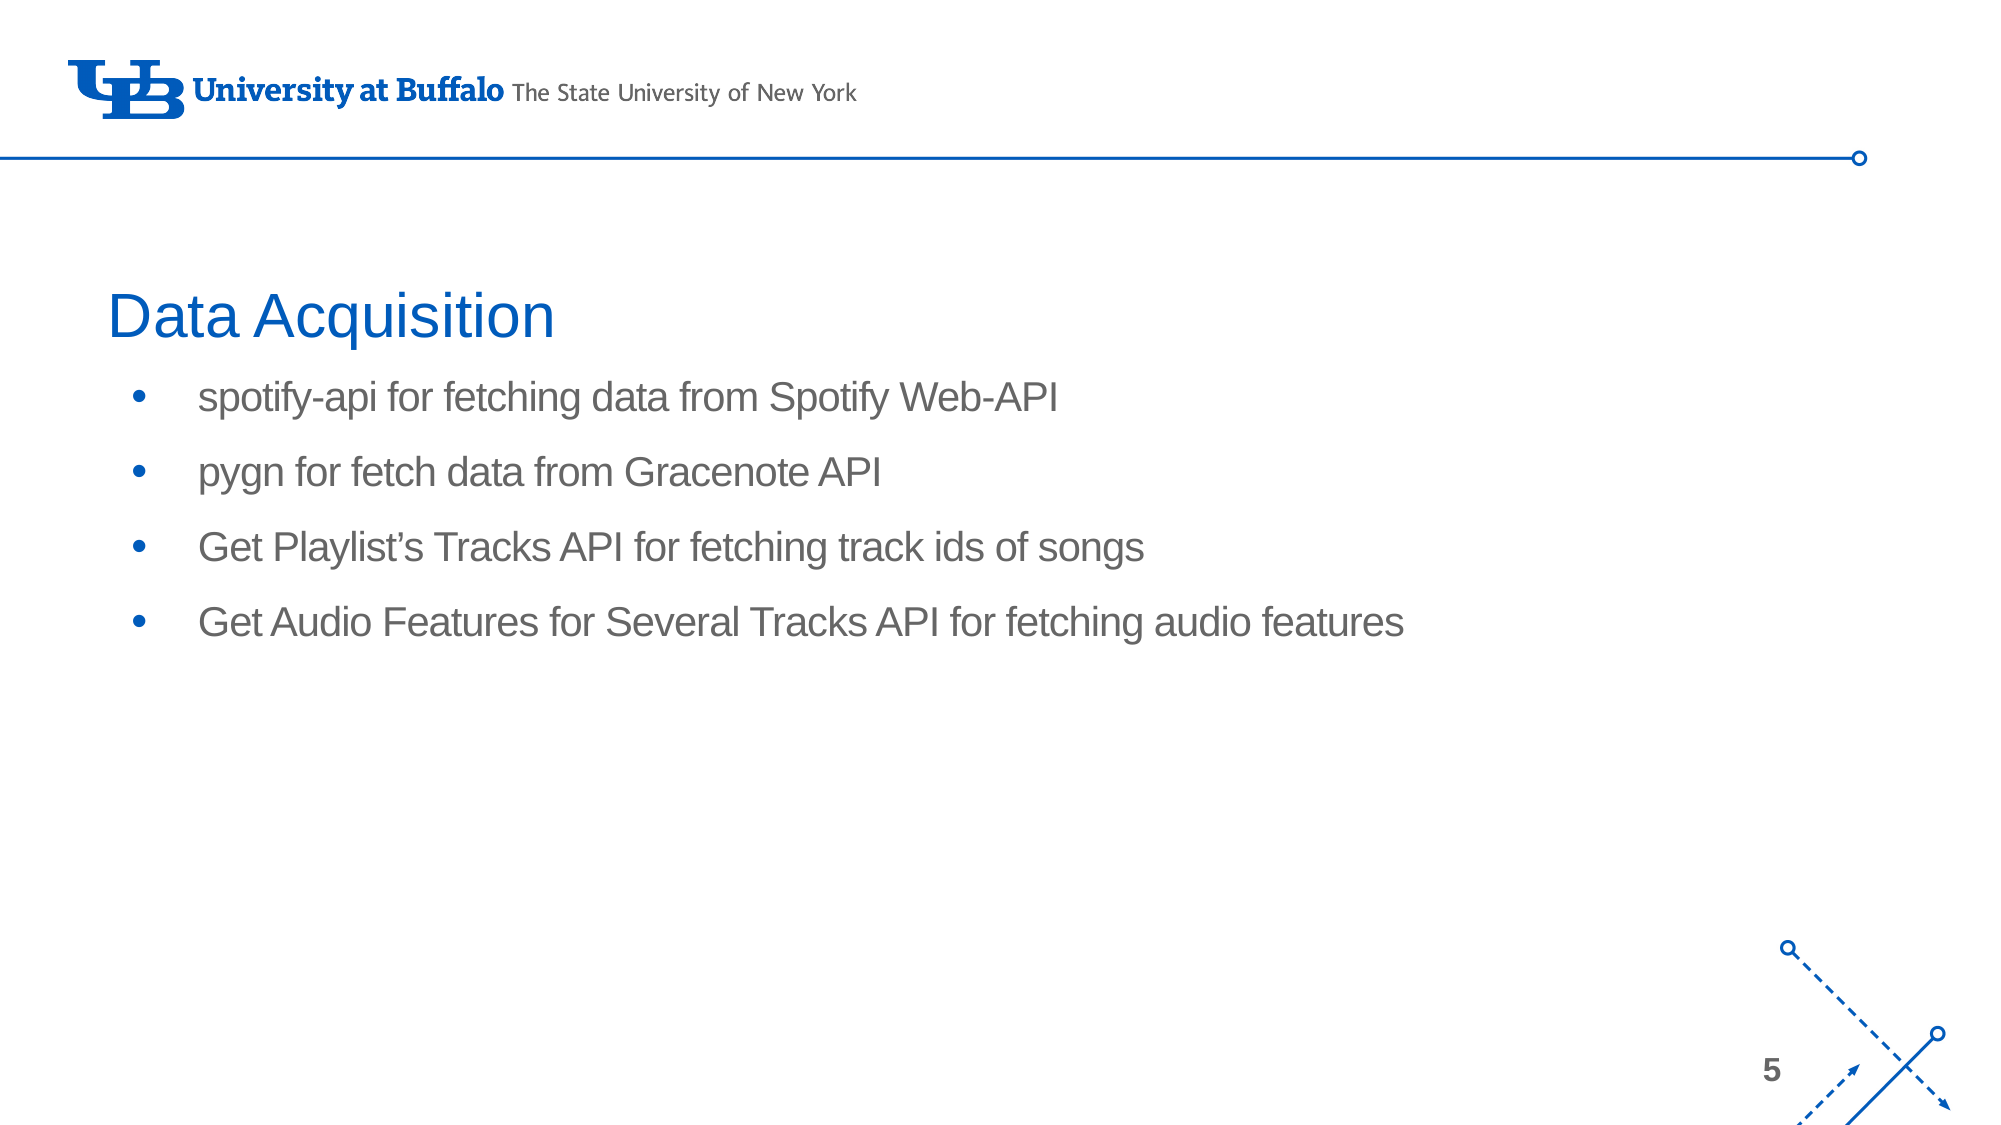

# Data Acquisition
spotify-api for fetching data from Spotify Web-API
pygn for fetch data from Gracenote API
Get Playlist’s Tracks API for fetching track ids of songs
Get Audio Features for Several Tracks API for fetching audio features